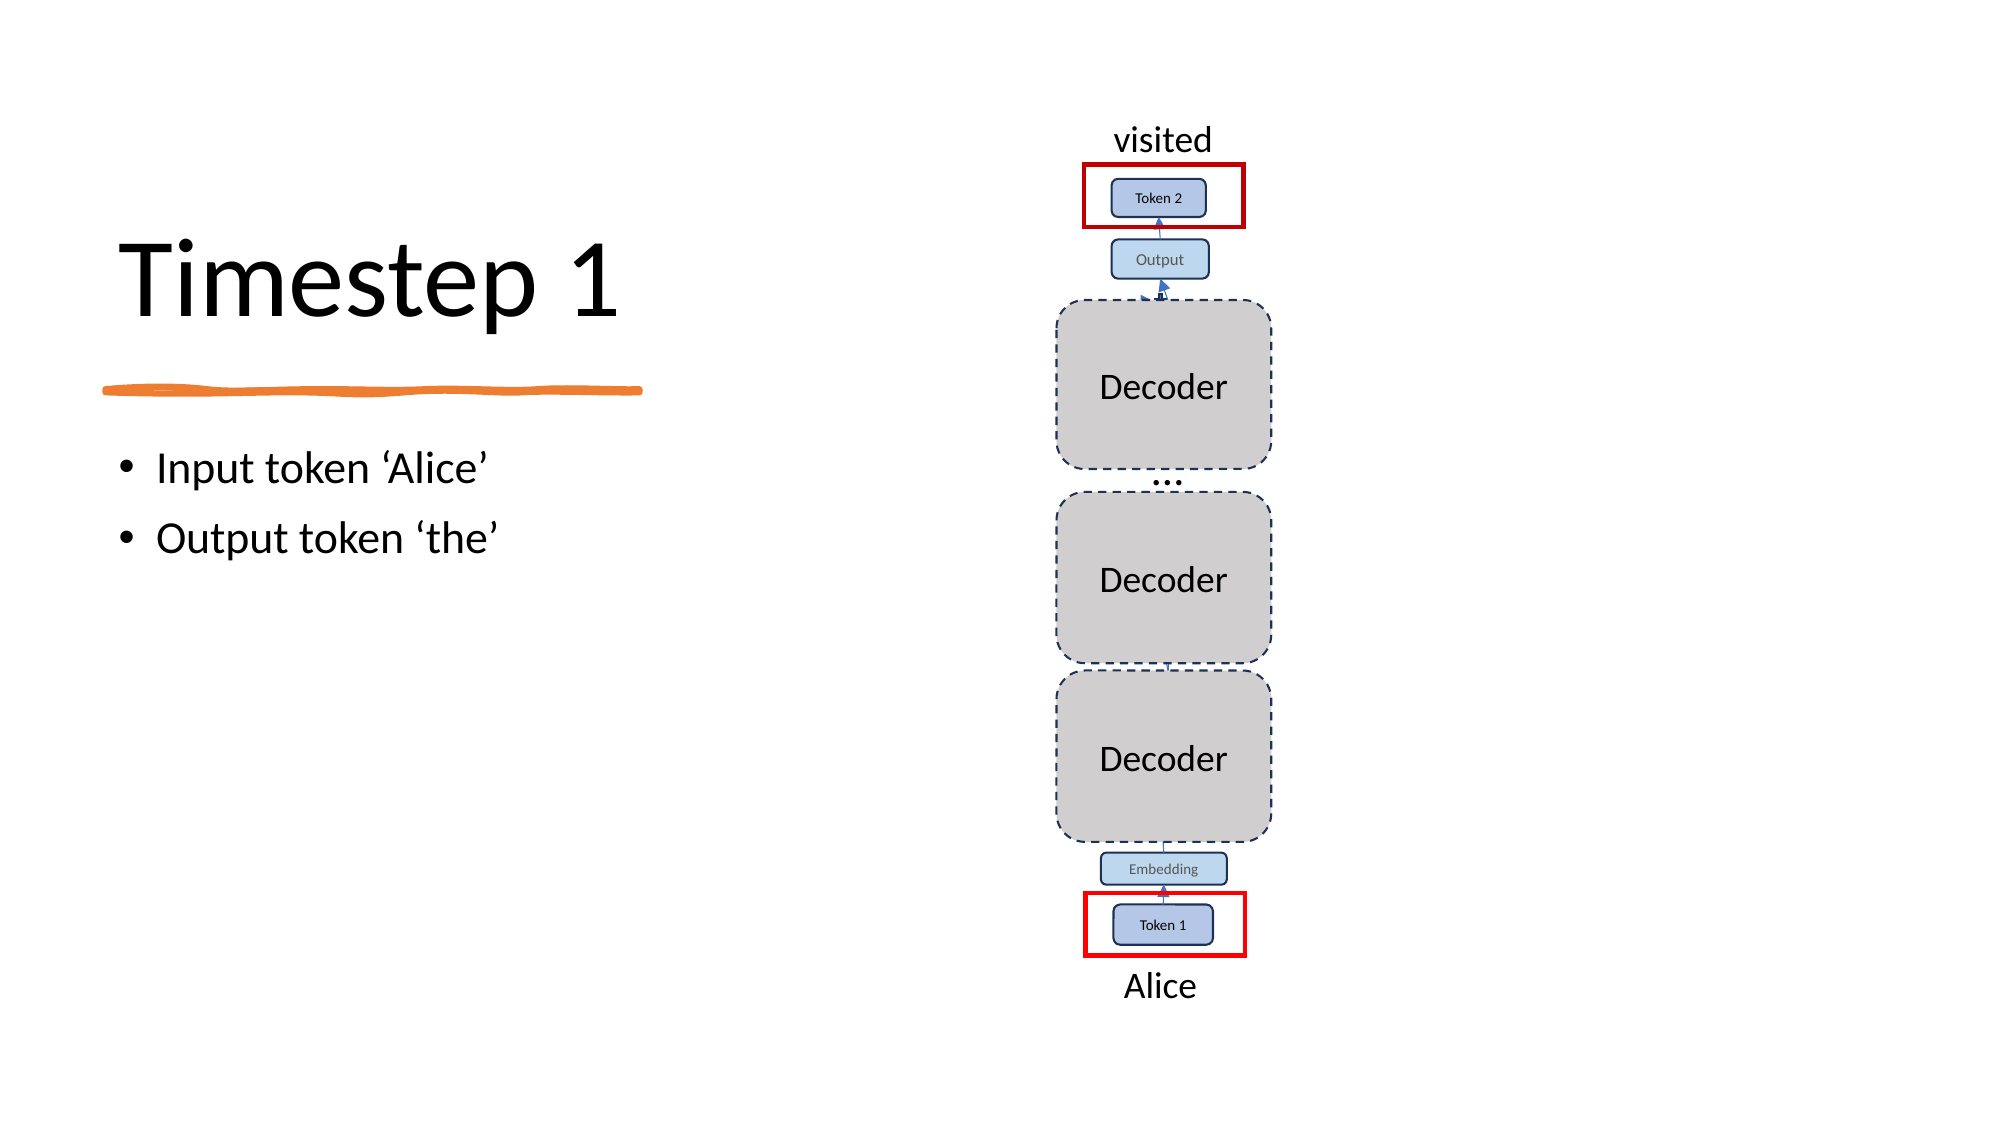

# Timestep 1
visited

Token 2
Output

Decoder

…
Decoder

Decoder

Embedding
Token 1

Input token ‘Alice’
Output token ‘the’

Alice